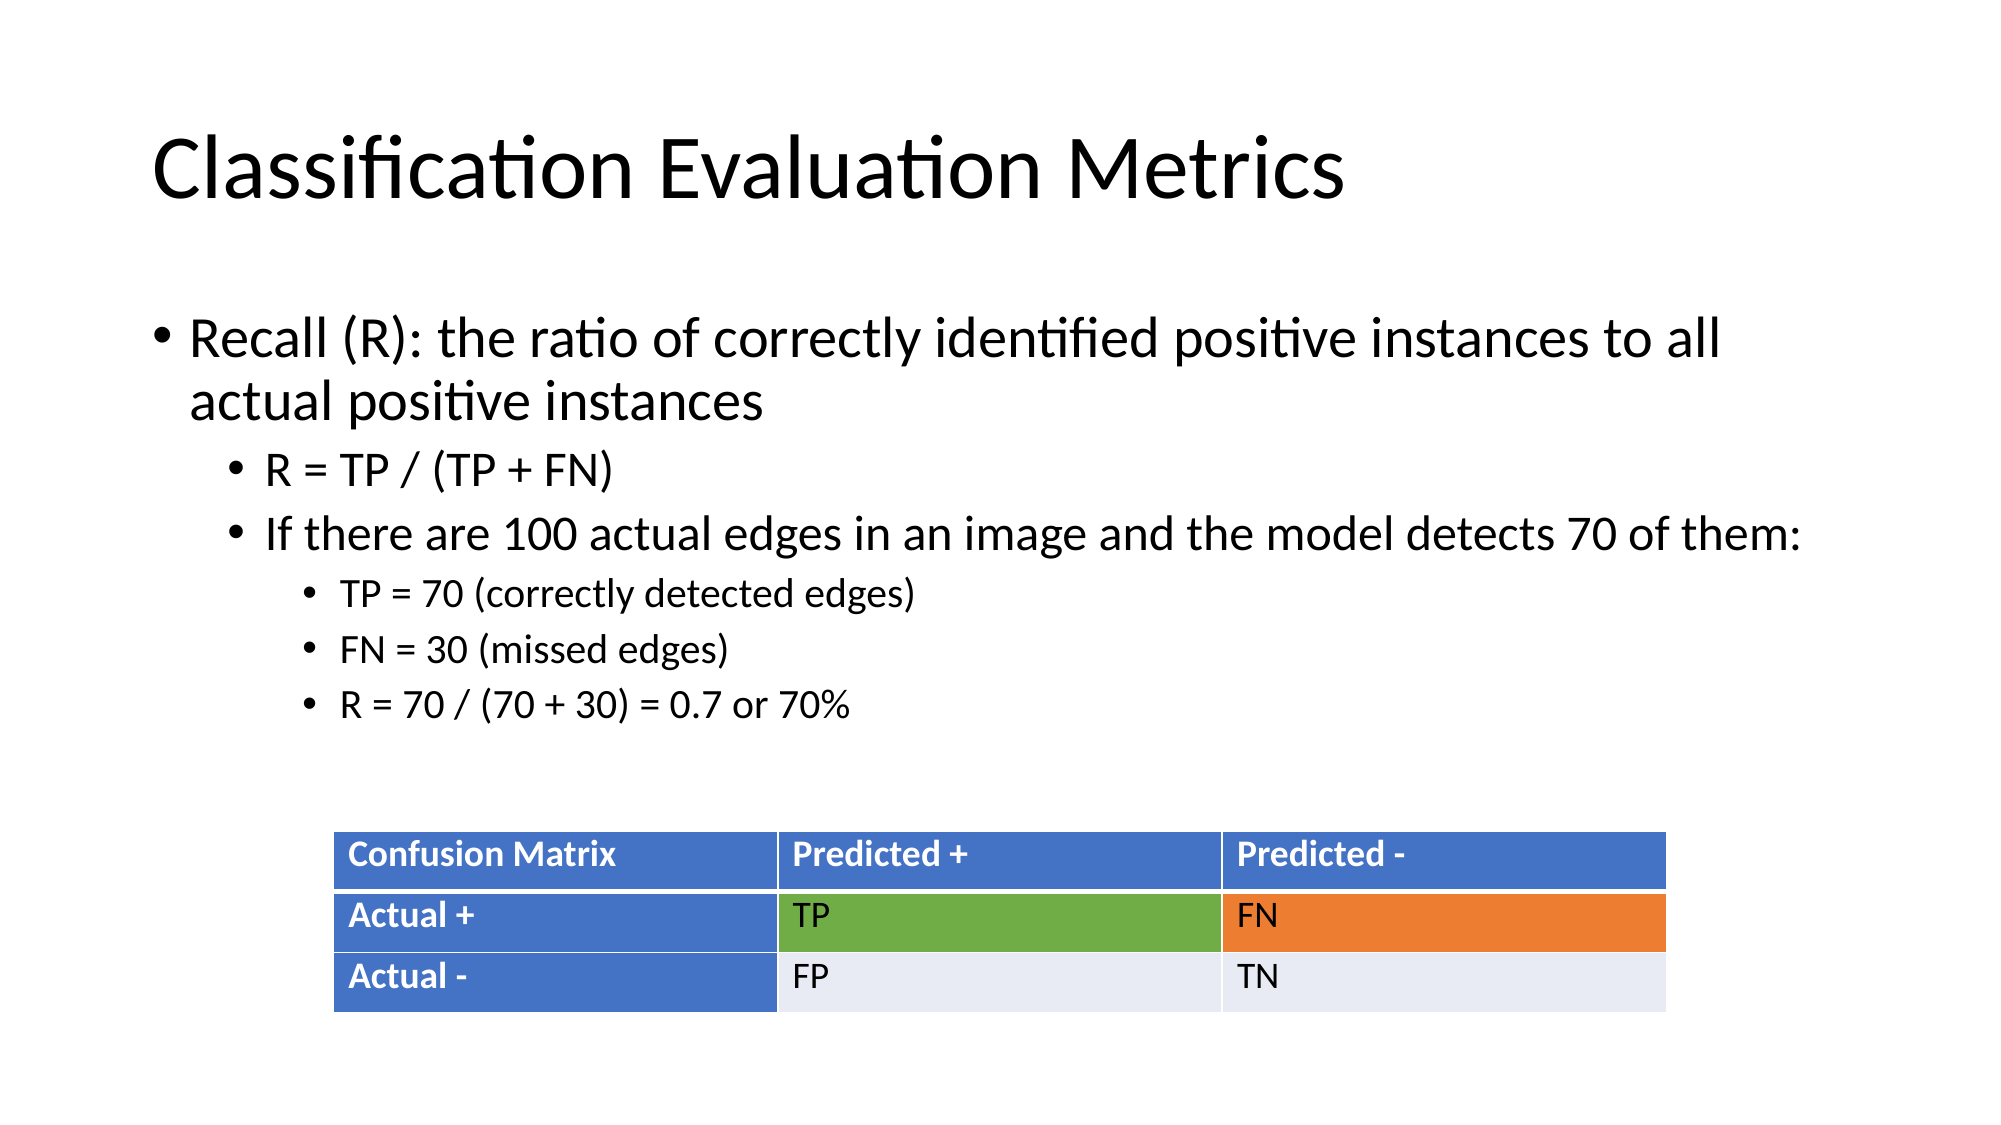

# Classification Evaluation Metrics
Recall (R): the ratio of correctly identified positive instances to all actual positive instances
R = TP / (TP + FN)
If there are 100 actual edges in an image and the model detects 70 of them:
TP = 70 (correctly detected edges)
FN = 30 (missed edges)
R = 70 / (70 + 30) = 0.7 or 70%
| Confusion Matrix | Predicted + | Predicted - |
| --- | --- | --- |
| Actual + | TP | FN |
| Actual - | FP | TN |